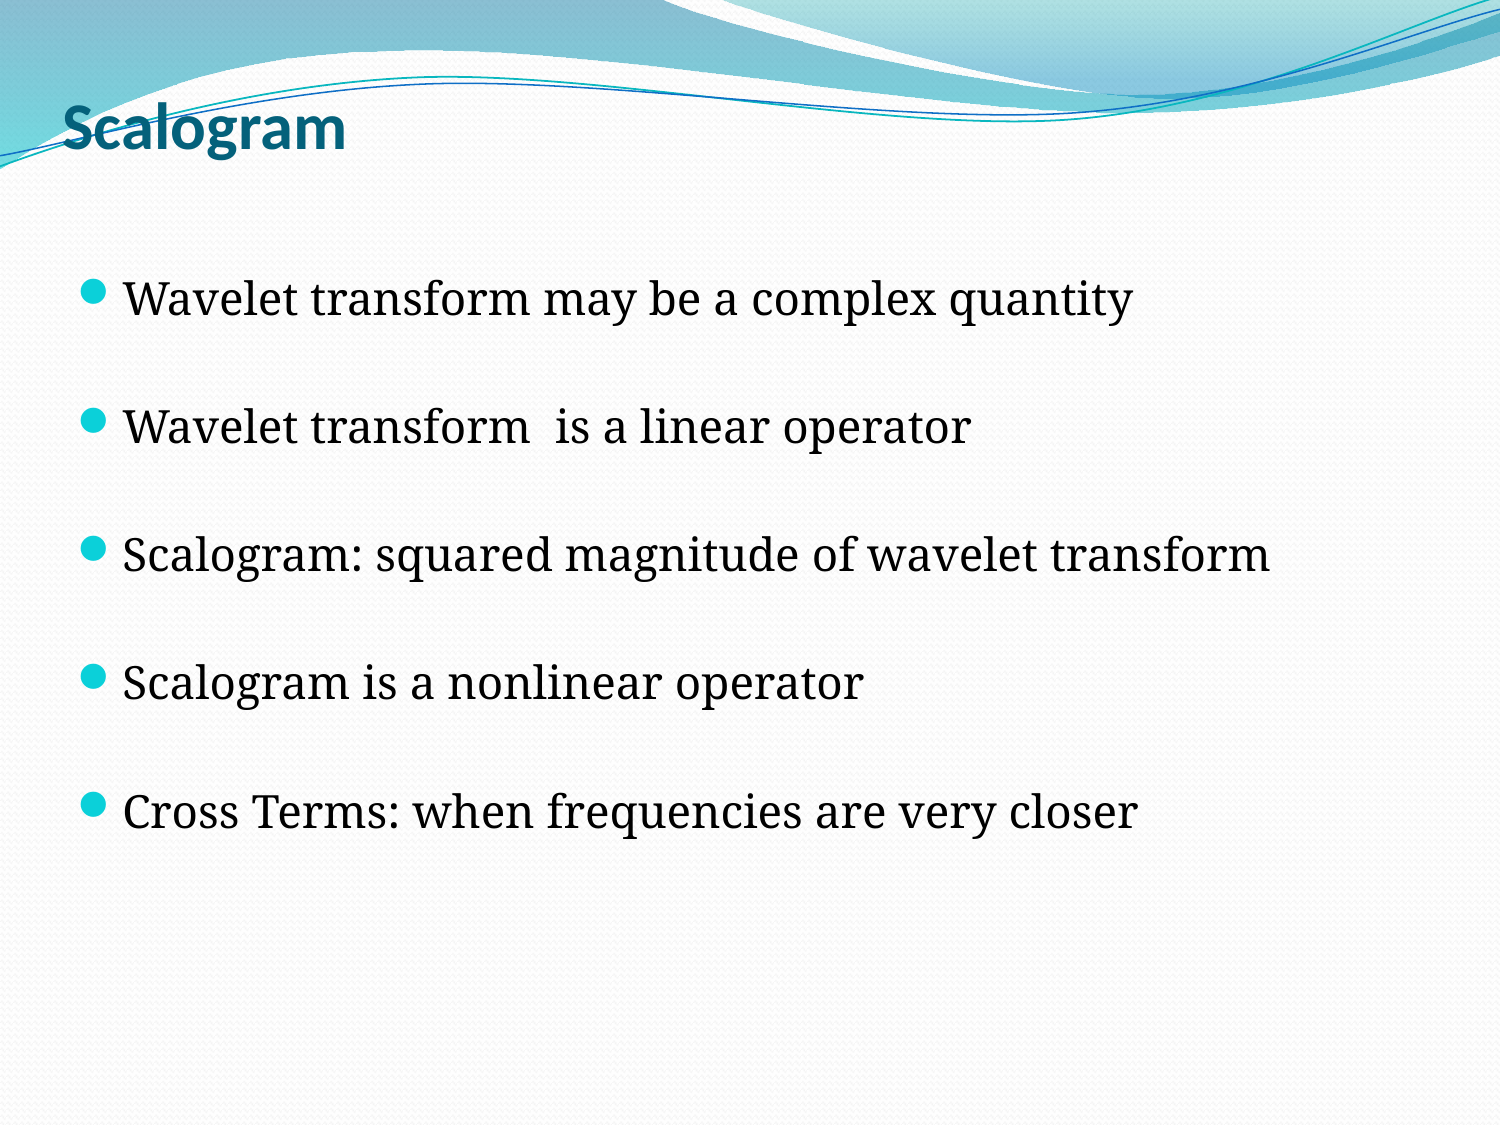

# Scalogram
Wavelet transform may be a complex quantity

Wavelet transform  is a linear operator

Scalogram: squared magnitude of wavelet transform

Scalogram is a nonlinear operator

Cross Terms: when frequencies are very closer